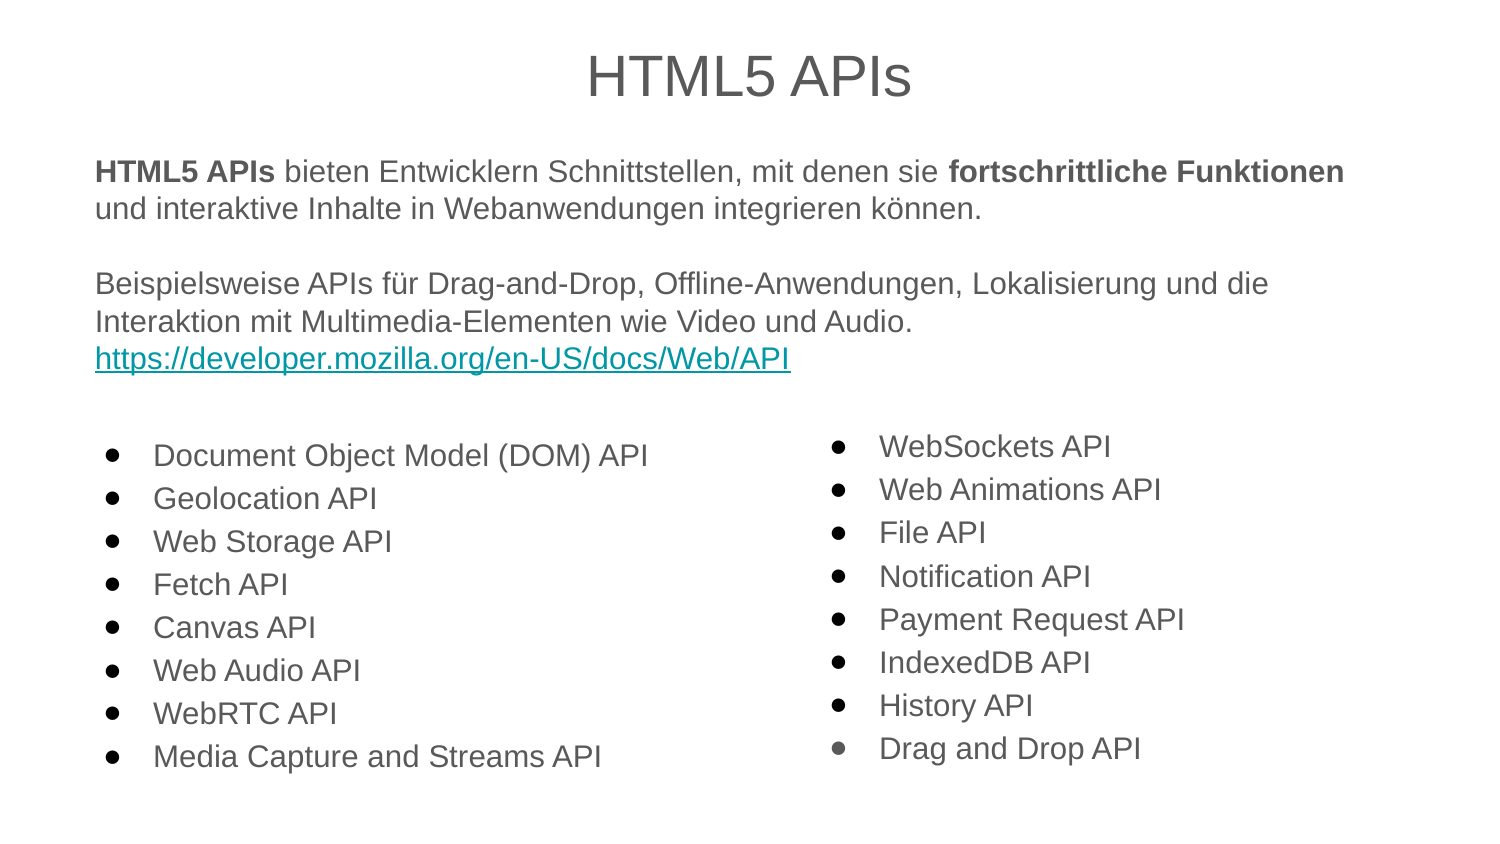

# HTML5 APIs
HTML5 APIs bieten Entwicklern Schnittstellen, mit denen sie fortschrittliche Funktionen und interaktive Inhalte in Webanwendungen integrieren können.
Beispielsweise APIs für Drag-and-Drop, Offline-Anwendungen, Lokalisierung und die Interaktion mit Multimedia-Elementen wie Video und Audio.
https://developer.mozilla.org/en-US/docs/Web/API

WebSockets API
Web Animations API
File API
Notification API
Payment Request API
IndexedDB API
History API
Drag and Drop API
Document Object Model (DOM) API
Geolocation API
Web Storage API
Fetch API
Canvas API
Web Audio API
WebRTC API
Media Capture and Streams API